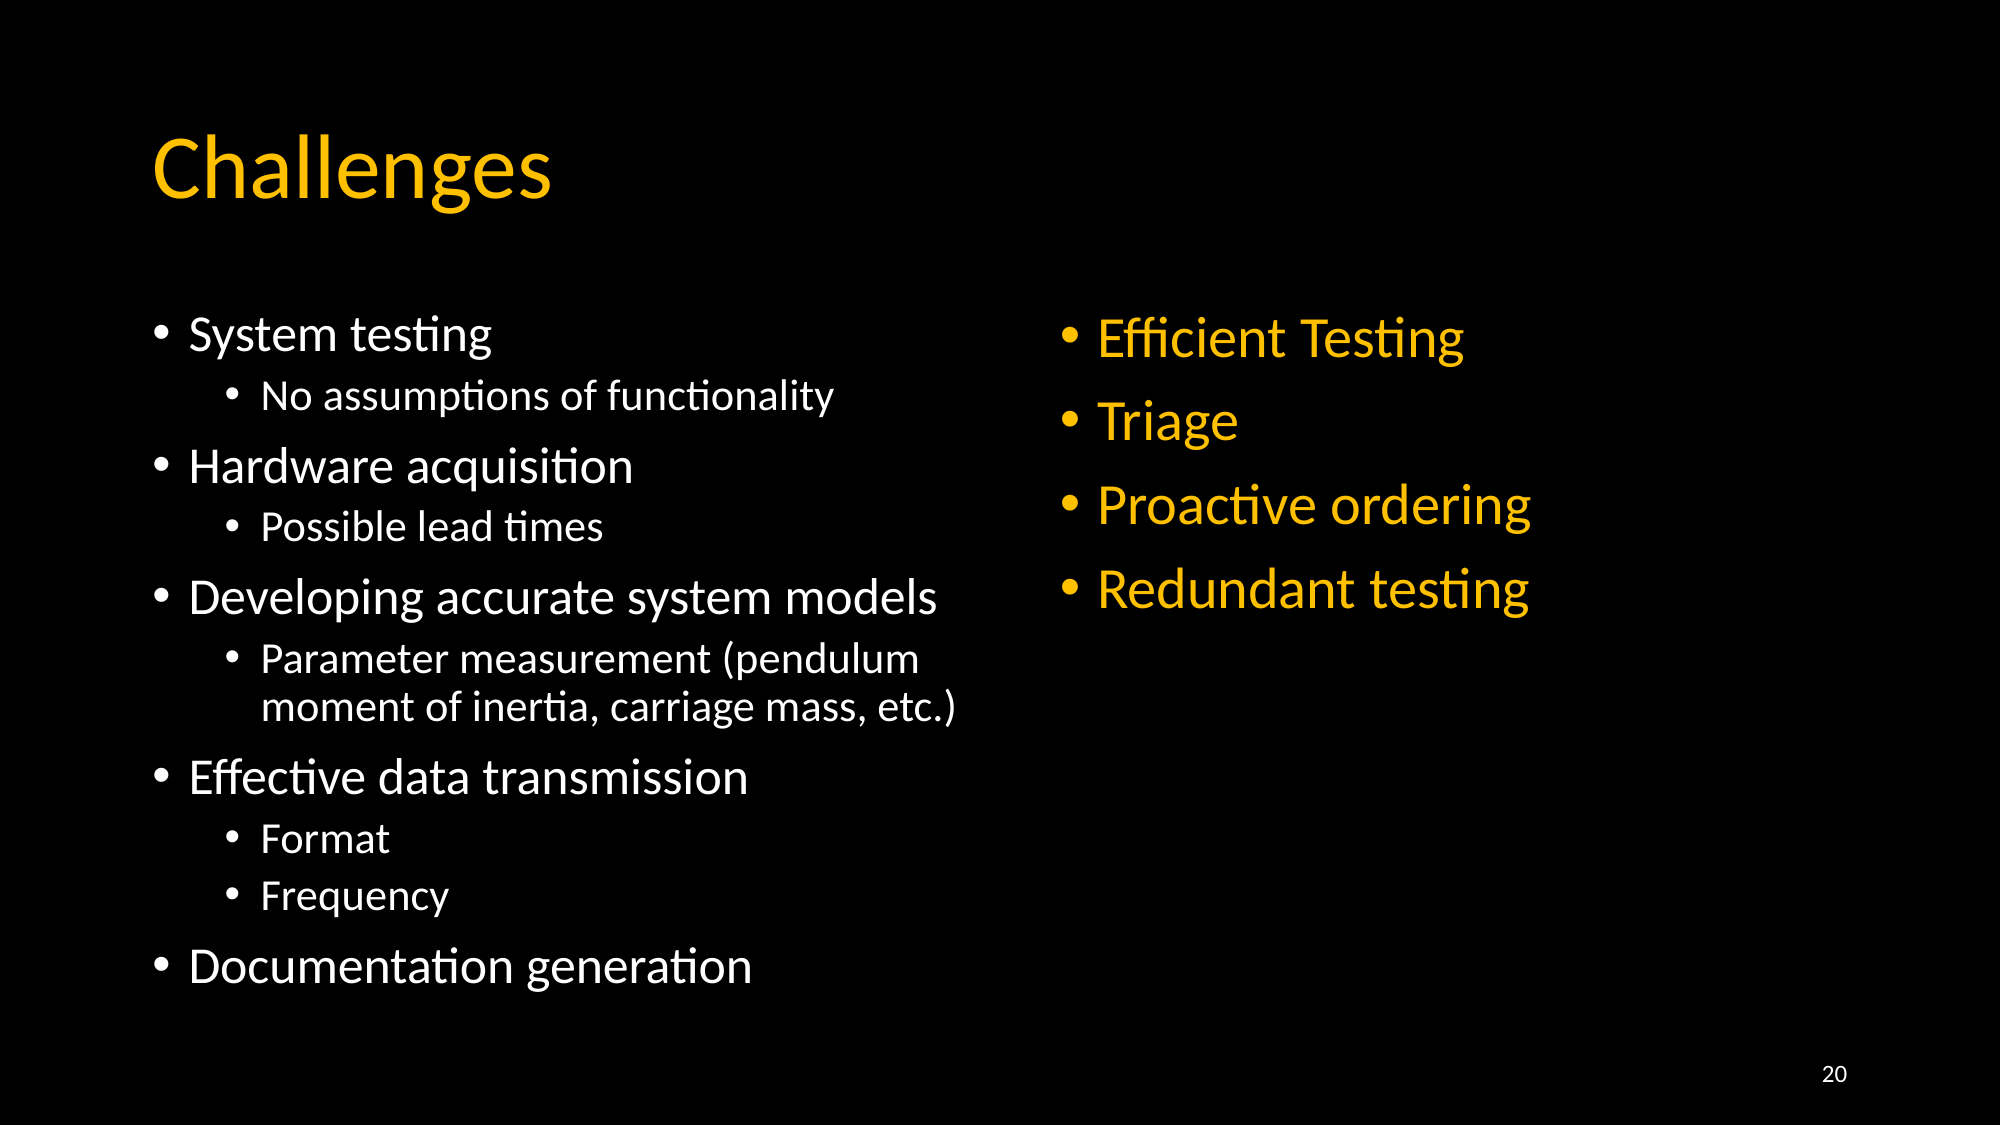

# Challenges
System testing
No assumptions of functionality
Hardware acquisition
Possible lead times
Developing accurate system models
Parameter measurement (pendulum moment of inertia, carriage mass, etc.)
Effective data transmission
Format
Frequency
Documentation generation

Efficient Testing
Triage
Proactive ordering
Redundant testing

20